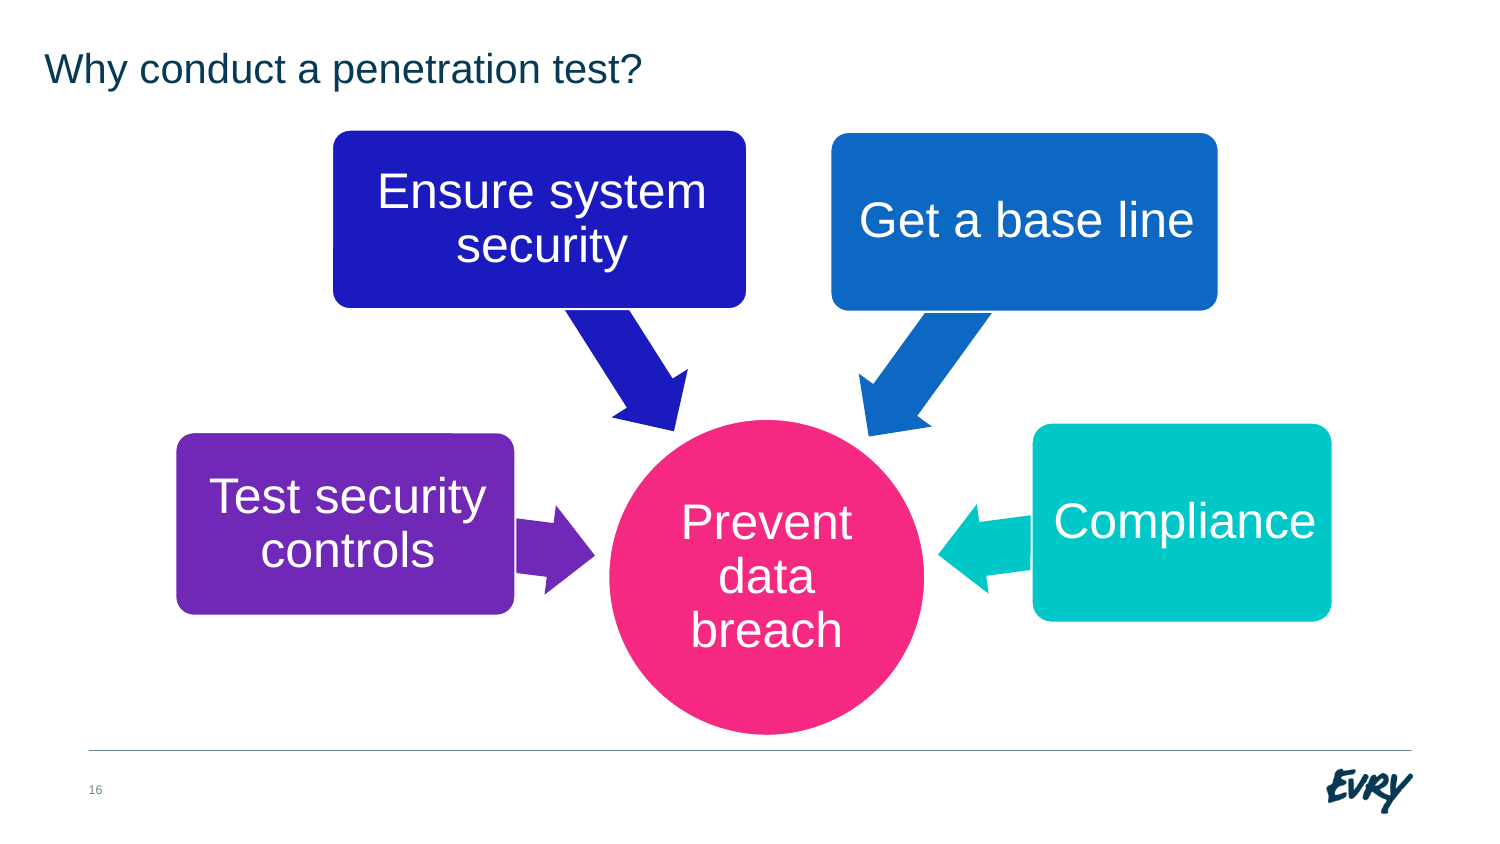

# Why conduct a penetration test?
Prevent data breach
Test security controls
Ensure system security
Get a base line
Compliance
16